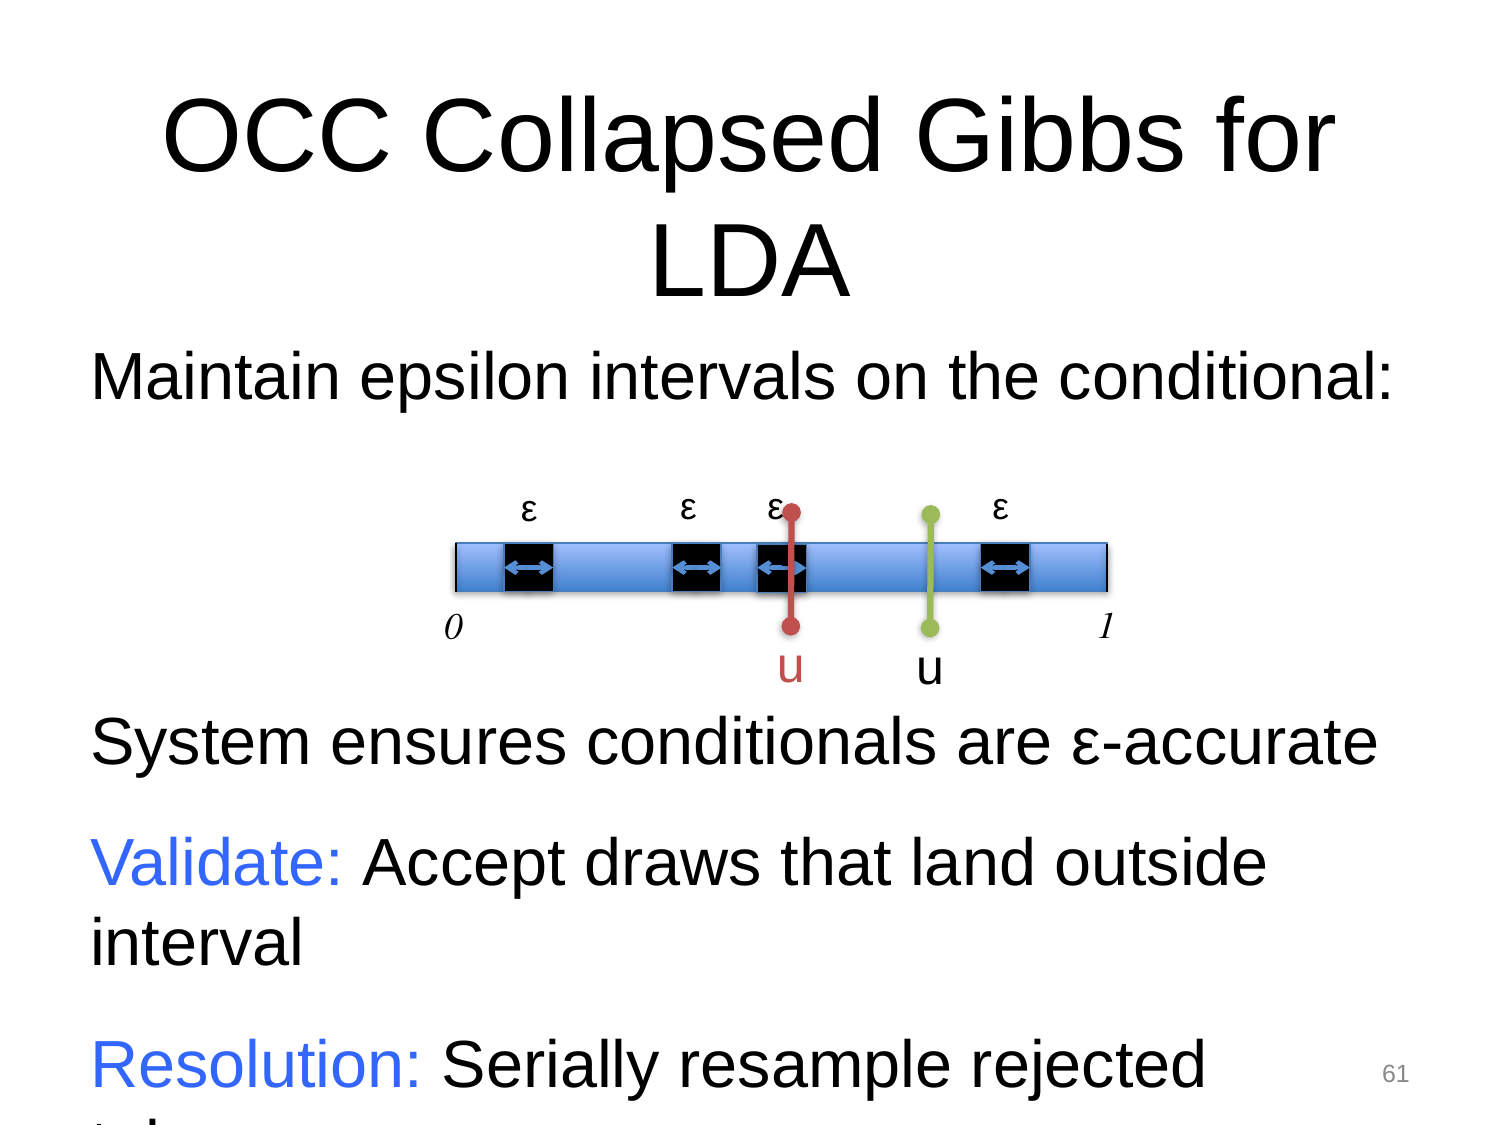

# OCC Collapsed Gibbs for LDA
Maintain epsilon intervals on the conditional:

System ensures conditionals are ε-accurate
Validate: Accept draws that land outside interval
Resolution: Serially resample rejected tokens
ε
ε
ε
ε
u
u

0

1
61